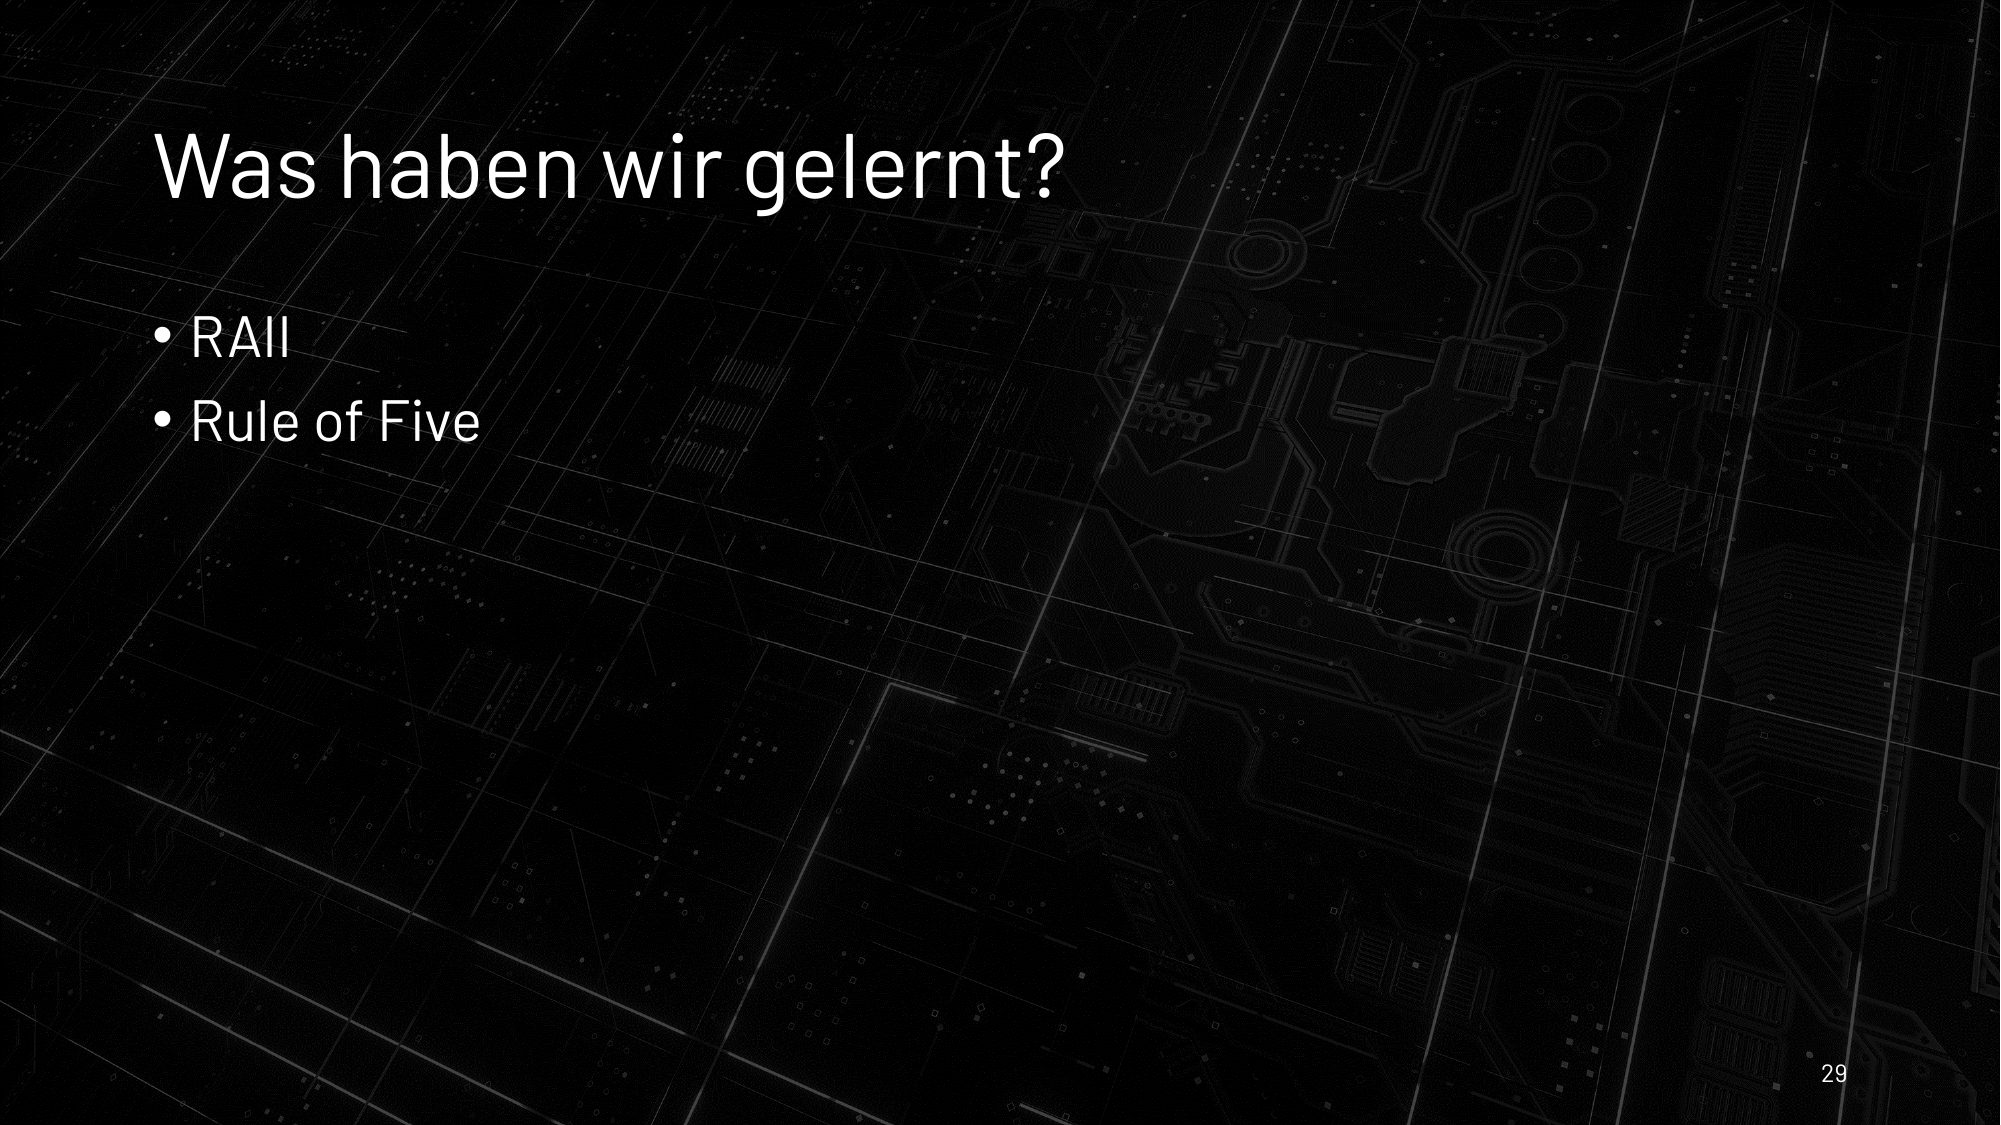

# Was haben wir gelernt?
RAII
Rule of Five
29